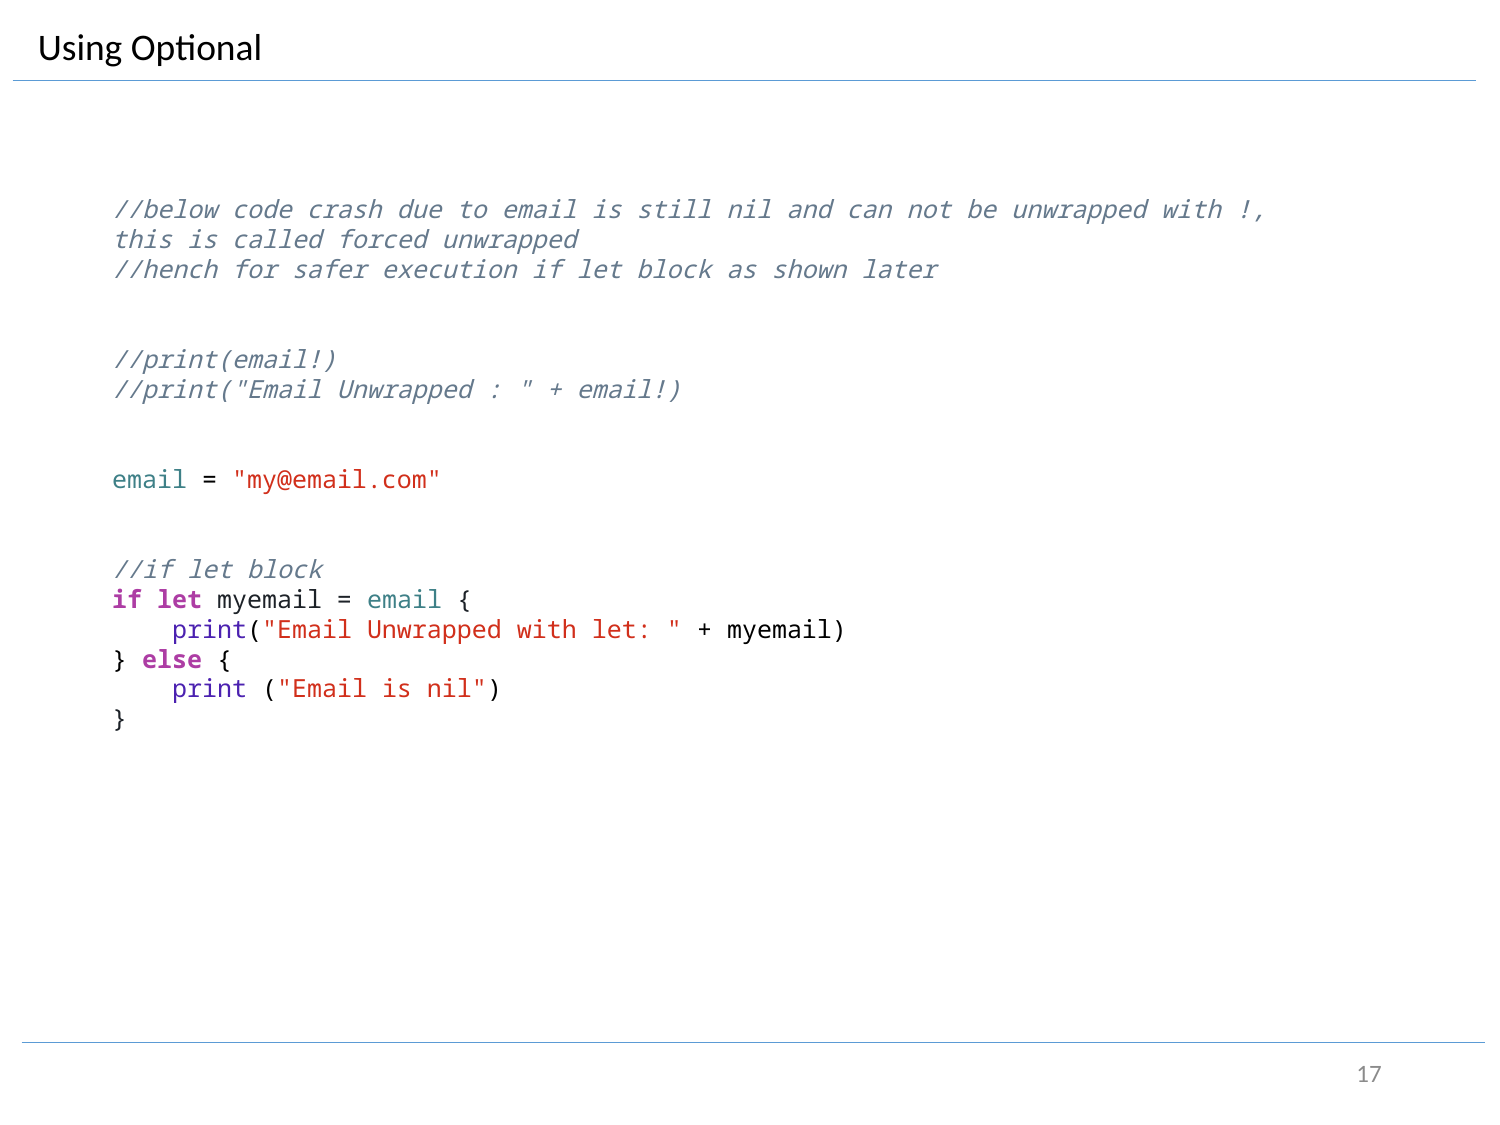

Using Optional
//below code crash due to email is still nil and can not be unwrapped with !, this is called forced unwrapped
//hench for safer execution if let block as shown later

//print(email!)
//print("Email Unwrapped : " + email!)

email = "my@email.com"

//if let block
if let myemail = email {
    print("Email Unwrapped with let: " + myemail)
} else {
    print ("Email is nil")
}
17